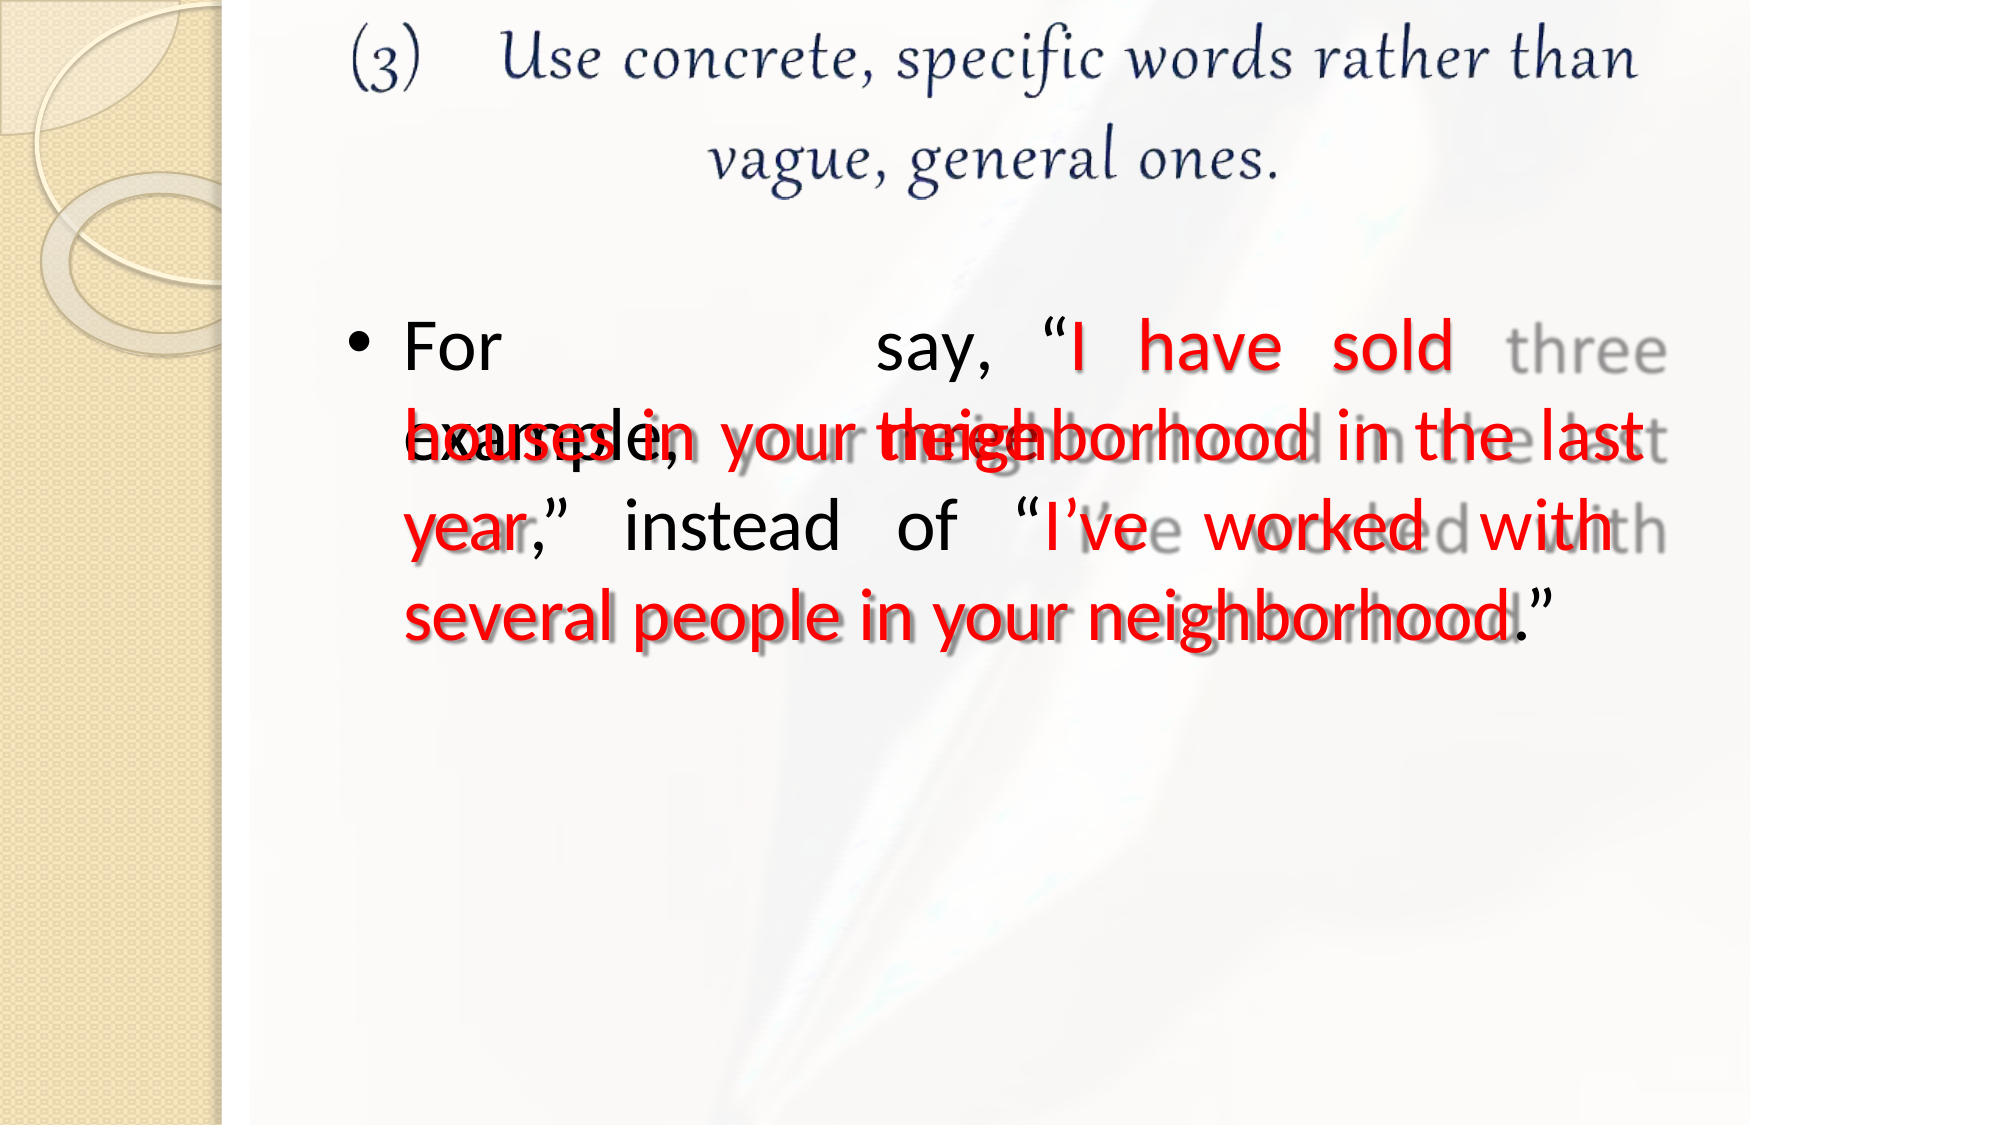

For	example,
say,	“I	have	sold	three

houses in your neighborhood in the last  year,” instead of “I’ve worked with  several people in your neighborhood.”